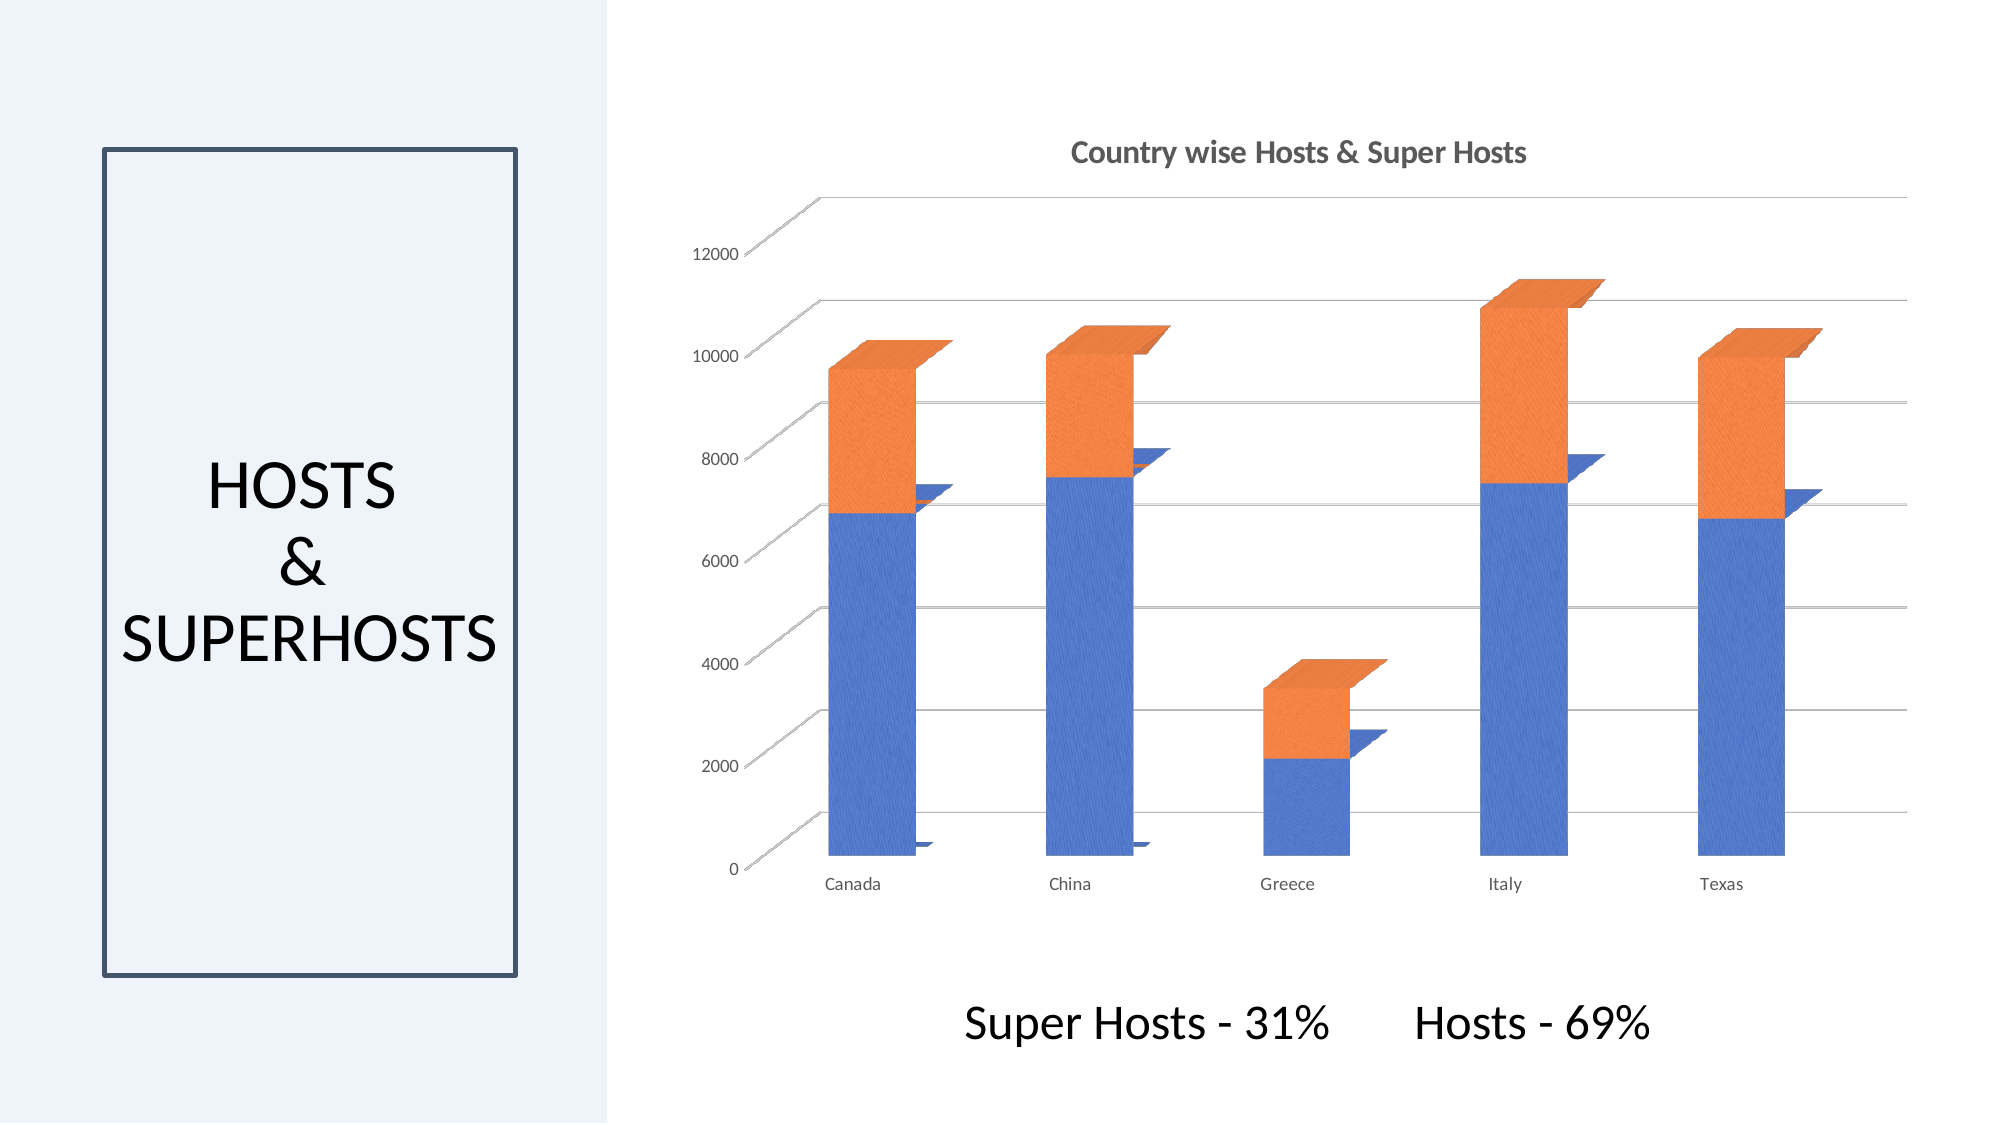

[unsupported chart]

# HOSTS & SUPERHOSTS
Super Hosts - 31% 	Hosts - 69%